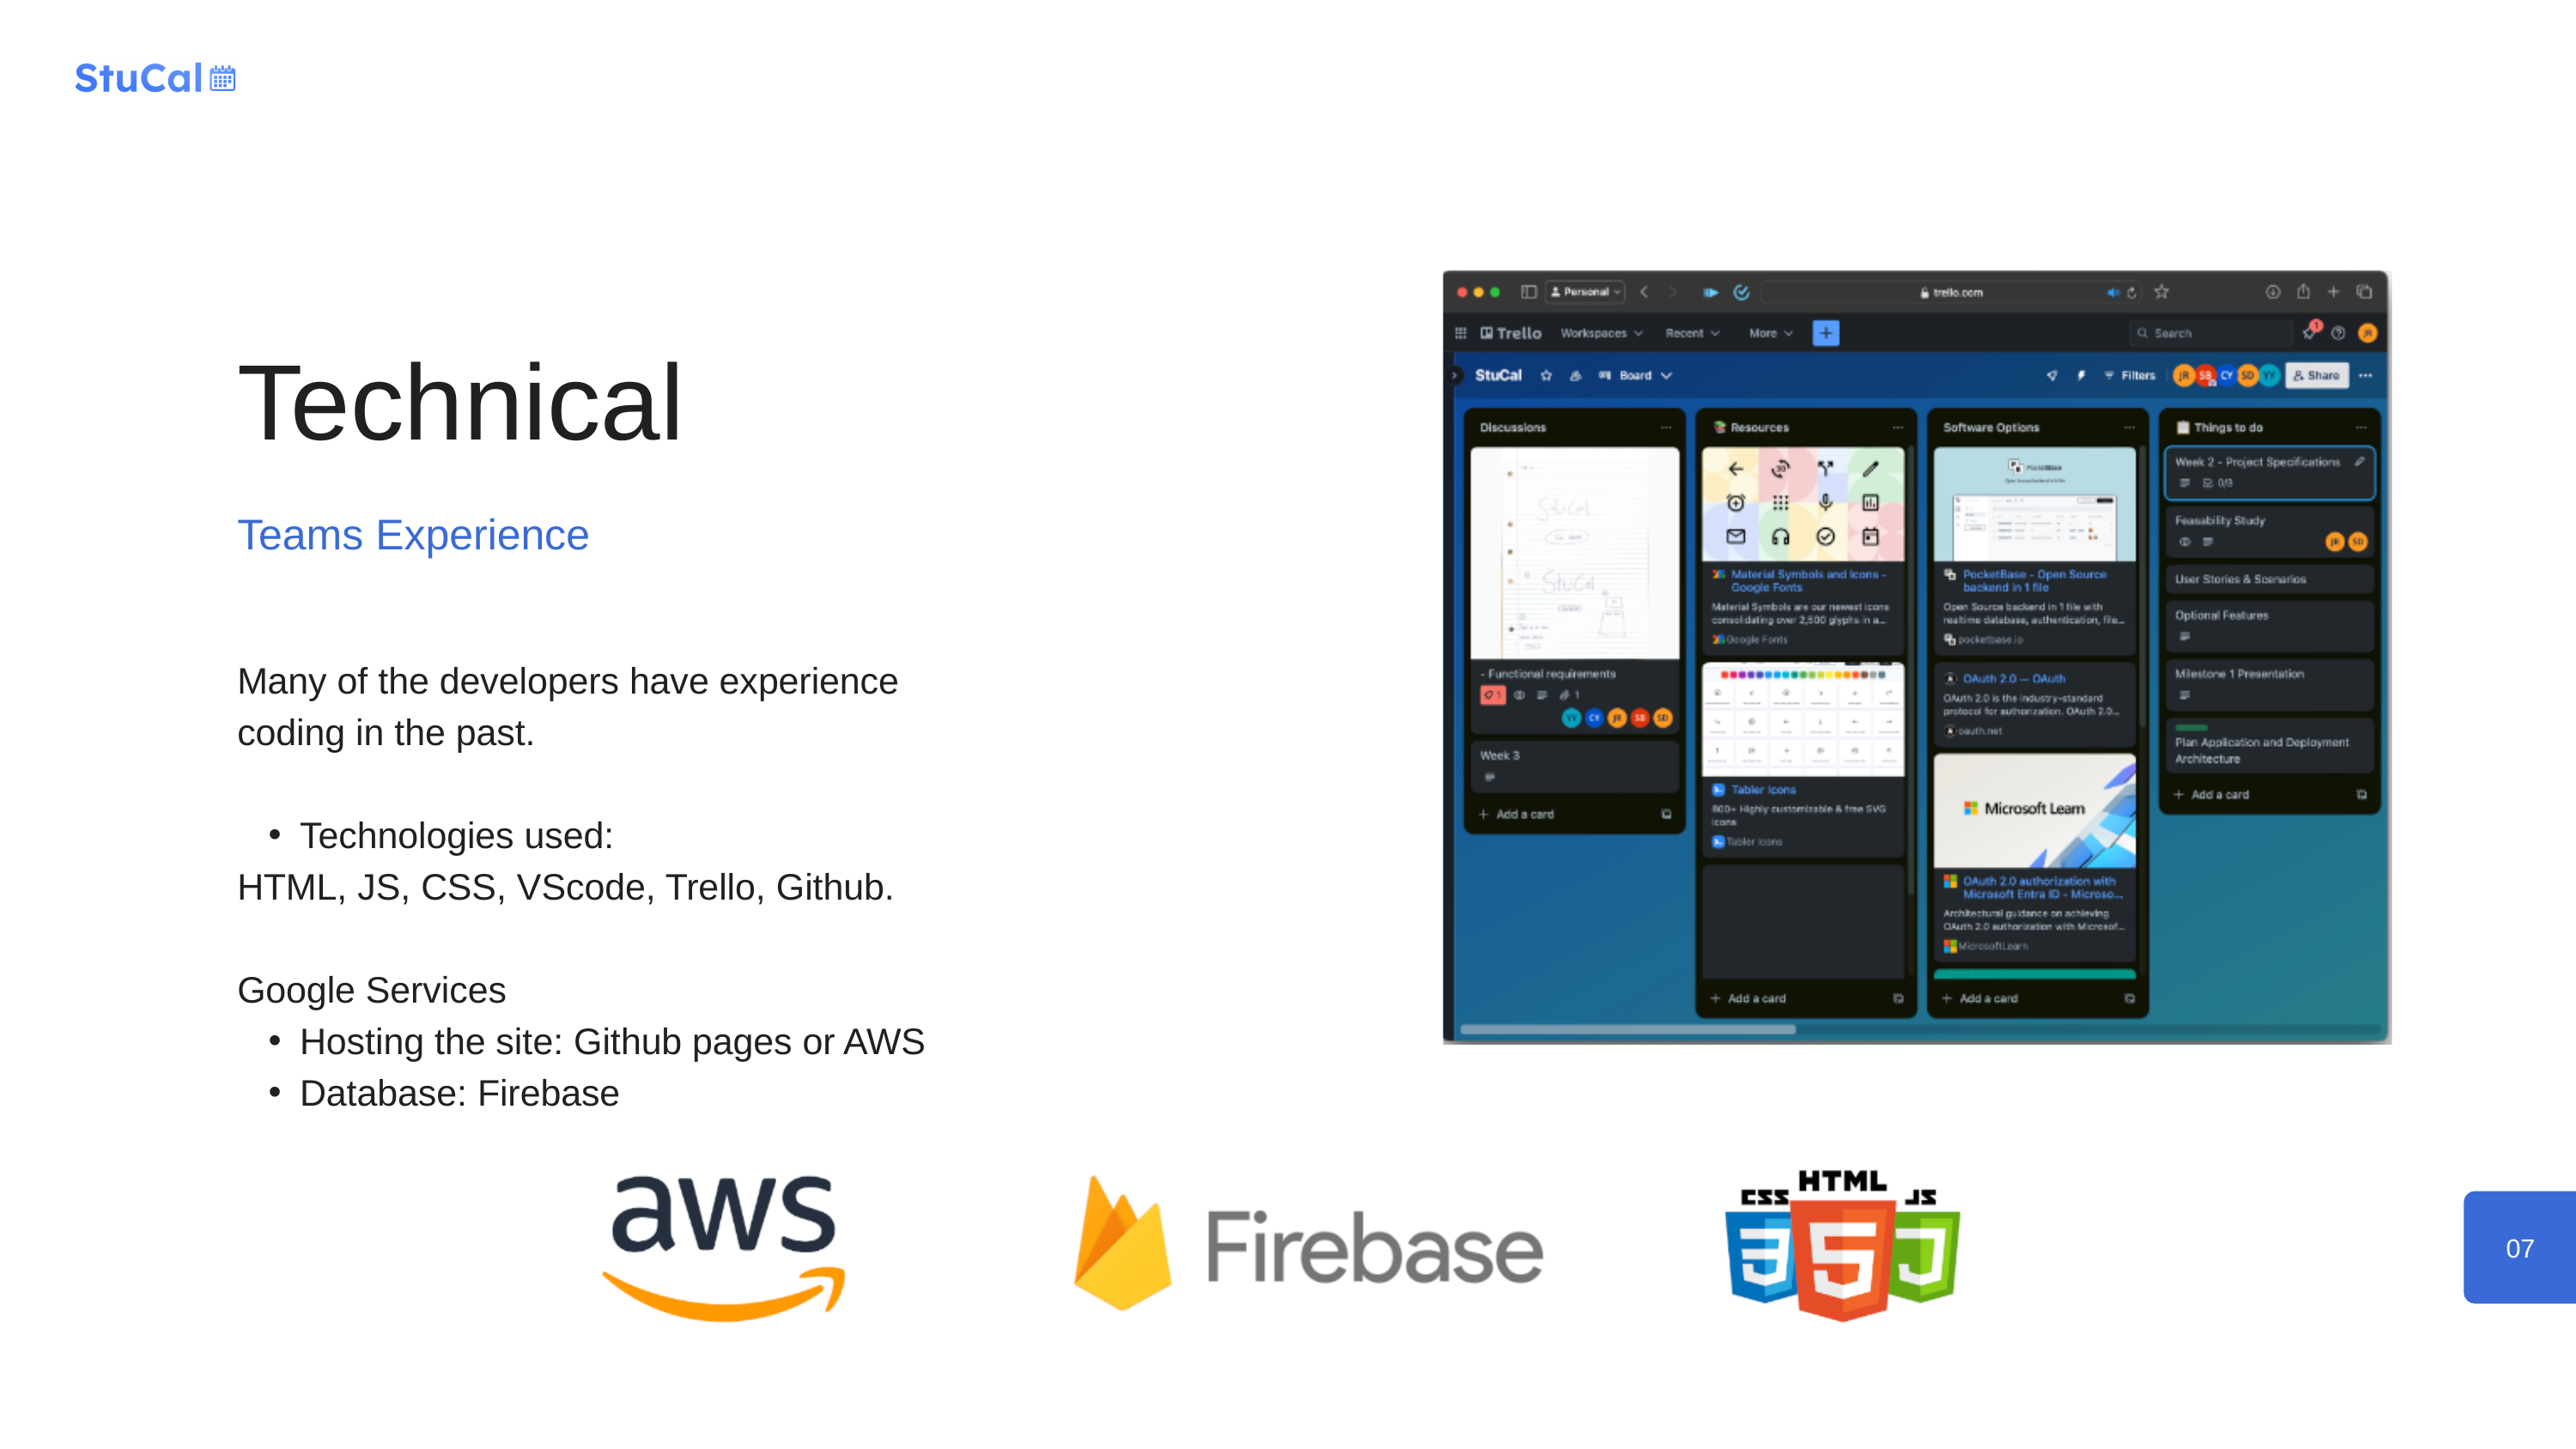

Technical
Teams Experience
Many of the developers have experience coding in the past.

Technologies used:
HTML, JS, CSS, VScode, Trello, Github.

Google Services
Hosting the site: Github pages or AWS
Database: Firebase

07